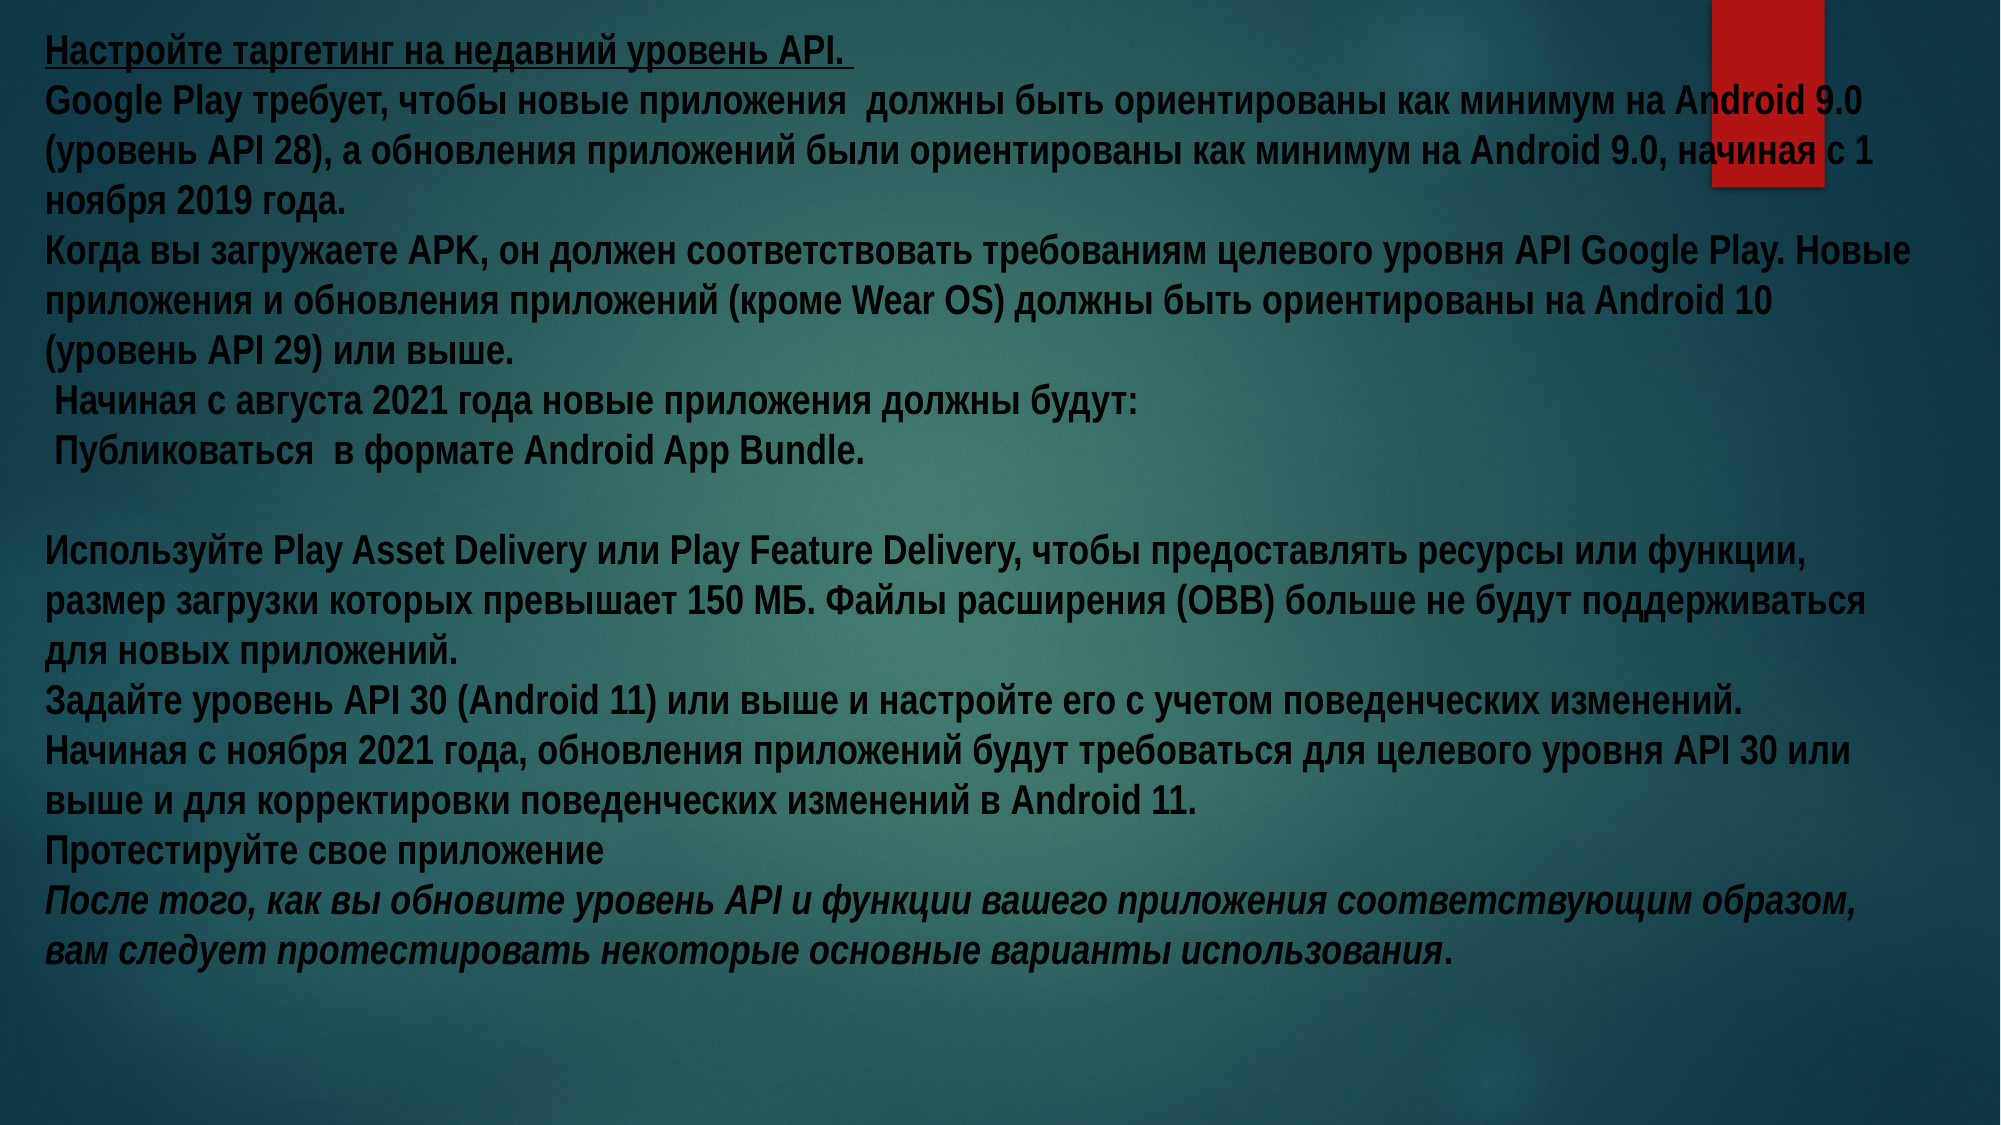

Настройте таргетинг на недавний уровень API.
Google Play требует, чтобы новые приложения  должны быть ориентированы как минимум на Android 9.0 (уровень API 28), а обновления приложений были ориентированы как минимум на Android 9.0, начиная с 1 ноября 2019 года.
Когда вы загружаете APK, он должен соответствовать требованиям целевого уровня API Google Play. Новые приложения и обновления приложений (кроме Wear OS) должны быть ориентированы на Android 10 (уровень API 29) или выше.
 Начиная с августа 2021 года новые приложения должны будут:
 Публиковаться  в формате Android App Bundle.

Используйте Play Asset Delivery или Play Feature Delivery, чтобы предоставлять ресурсы или функции, размер загрузки которых превышает 150 МБ. Файлы расширения (OBB) больше не будут поддерживаться для новых приложений.
Задайте уровень API 30 (Android 11) или выше и настройте его с учетом поведенческих изменений.
Начиная с ноября 2021 года, обновления приложений будут требоваться для целевого уровня API 30 или выше и для корректировки поведенческих изменений в Android 11.
Протестируйте свое приложение
После того, как вы обновите уровень API и функции вашего приложения соответствующим образом, вам следует протестировать некоторые основные варианты использования.